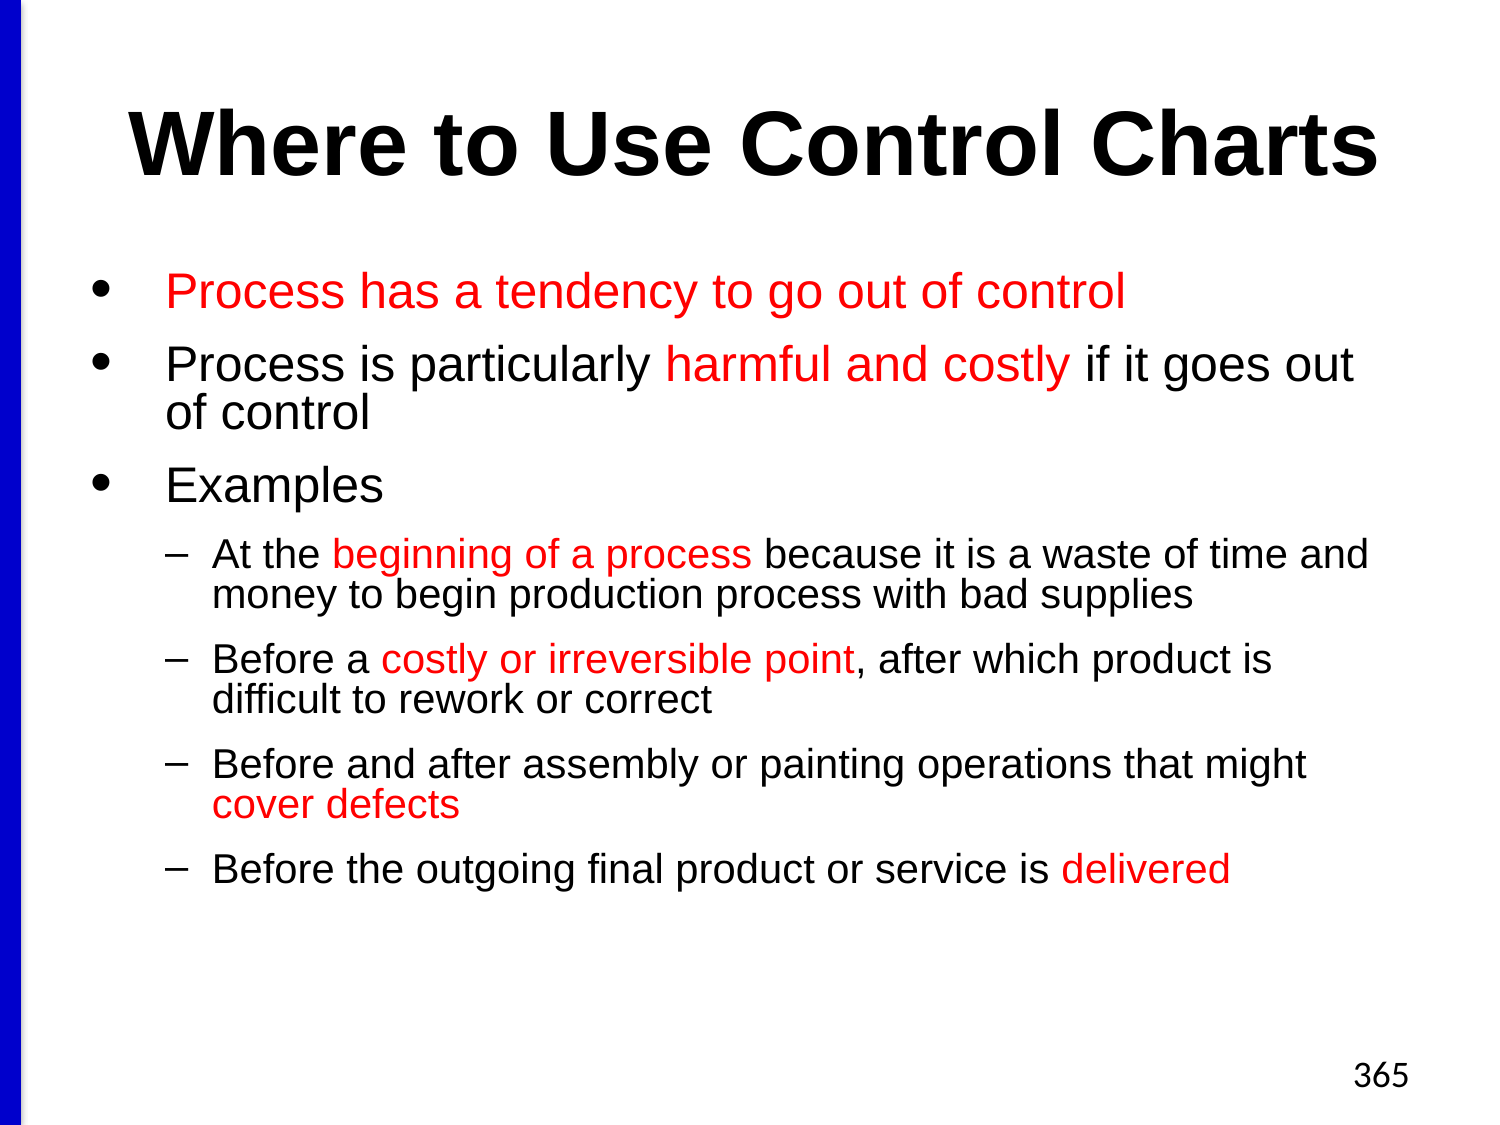

# Where to Use Control Charts
Process has a tendency to go out of control
Process is particularly harmful and costly if it goes out of control
Examples
At the beginning of a process because it is a waste of time and money to begin production process with bad supplies
Before a costly or irreversible point, after which product is difficult to rework or correct
Before and after assembly or painting operations that might cover defects
Before the outgoing final product or service is delivered
365